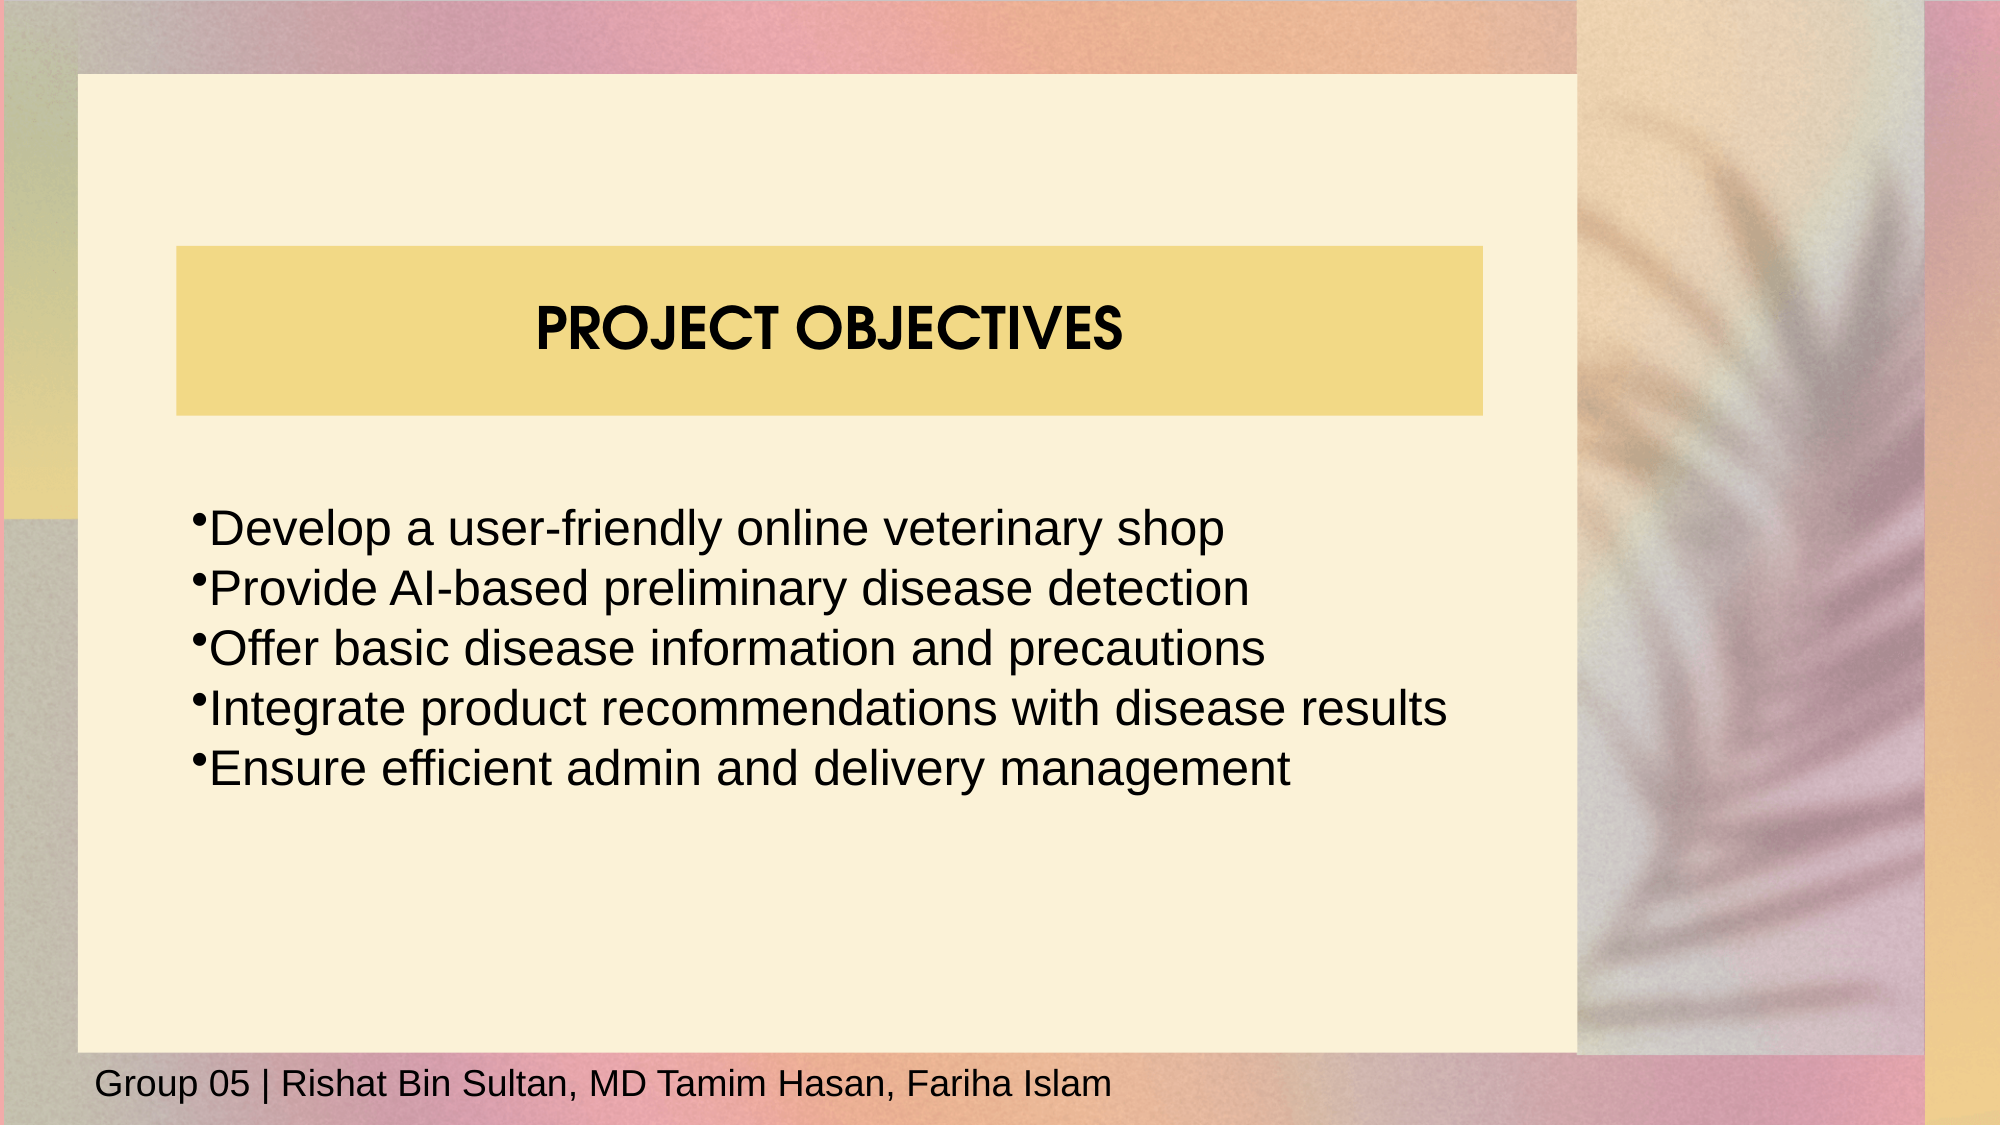

# Project objectives
Develop a user-friendly online veterinary shop
Provide AI-based preliminary disease detection
Offer basic disease information and precautions
Integrate product recommendations with disease results
Ensure efficient admin and delivery management
Group 05 | Rishat Bin Sultan, MD Tamim Hasan, Fariha Islam